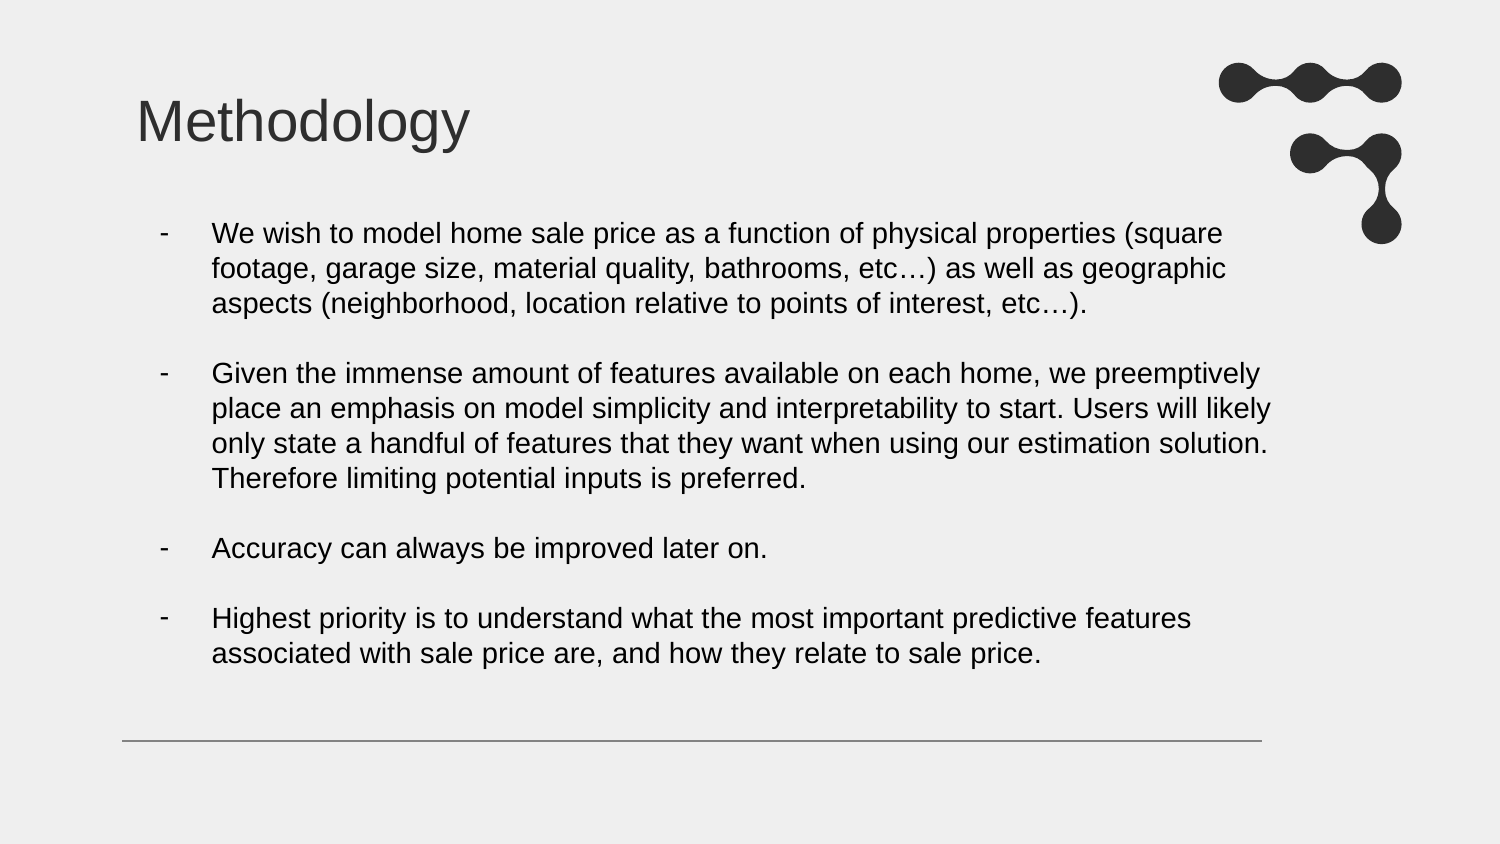

# Methodology
We wish to model home sale price as a function of physical properties (square footage, garage size, material quality, bathrooms, etc…) as well as geographic aspects (neighborhood, location relative to points of interest, etc…).

Given the immense amount of features available on each home, we preemptively place an emphasis on model simplicity and interpretability to start. Users will likely only state a handful of features that they want when using our estimation solution.
Therefore limiting potential inputs is preferred.

Accuracy can always be improved later on.

Highest priority is to understand what the most important predictive features associated with sale price are, and how they relate to sale price.